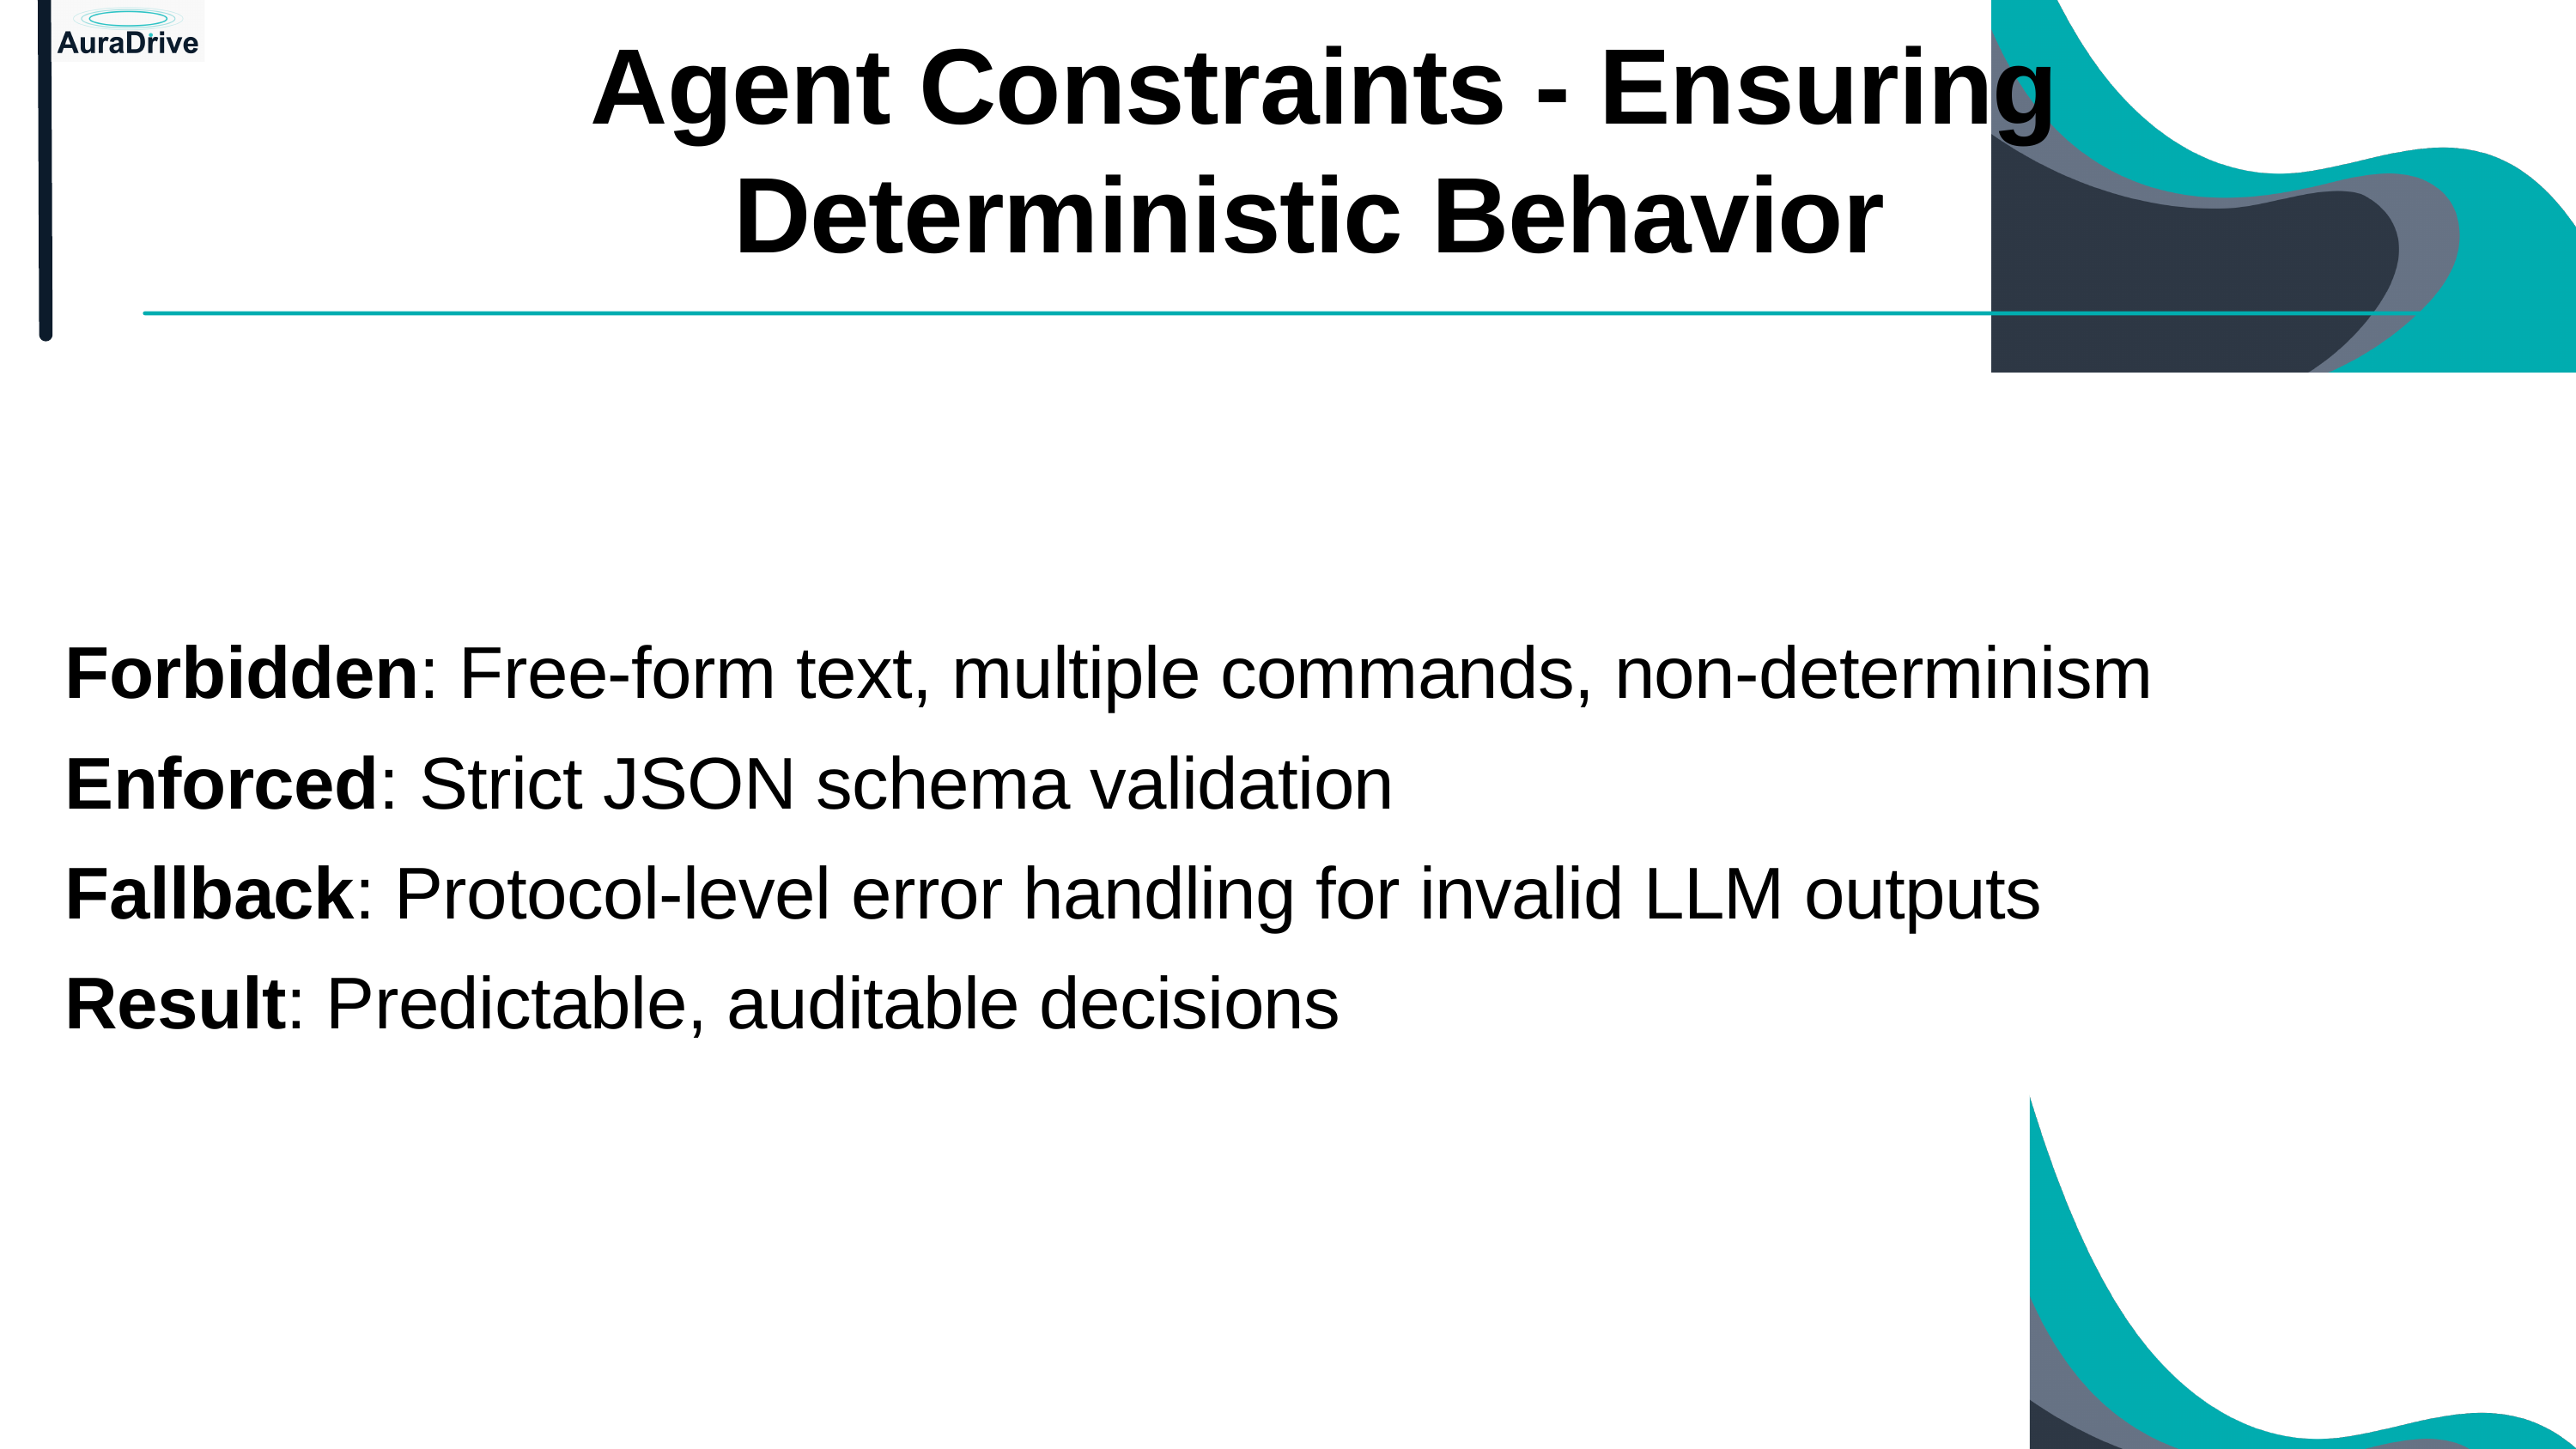

Agent Constraints - Ensuring Deterministic Behavior

Forbidden: Free-form text, multiple commands, non-determinism
Enforced: Strict JSON schema validation
Fallback: Protocol-level error handling for invalid LLM outputs
Result: Predictable, auditable decisions